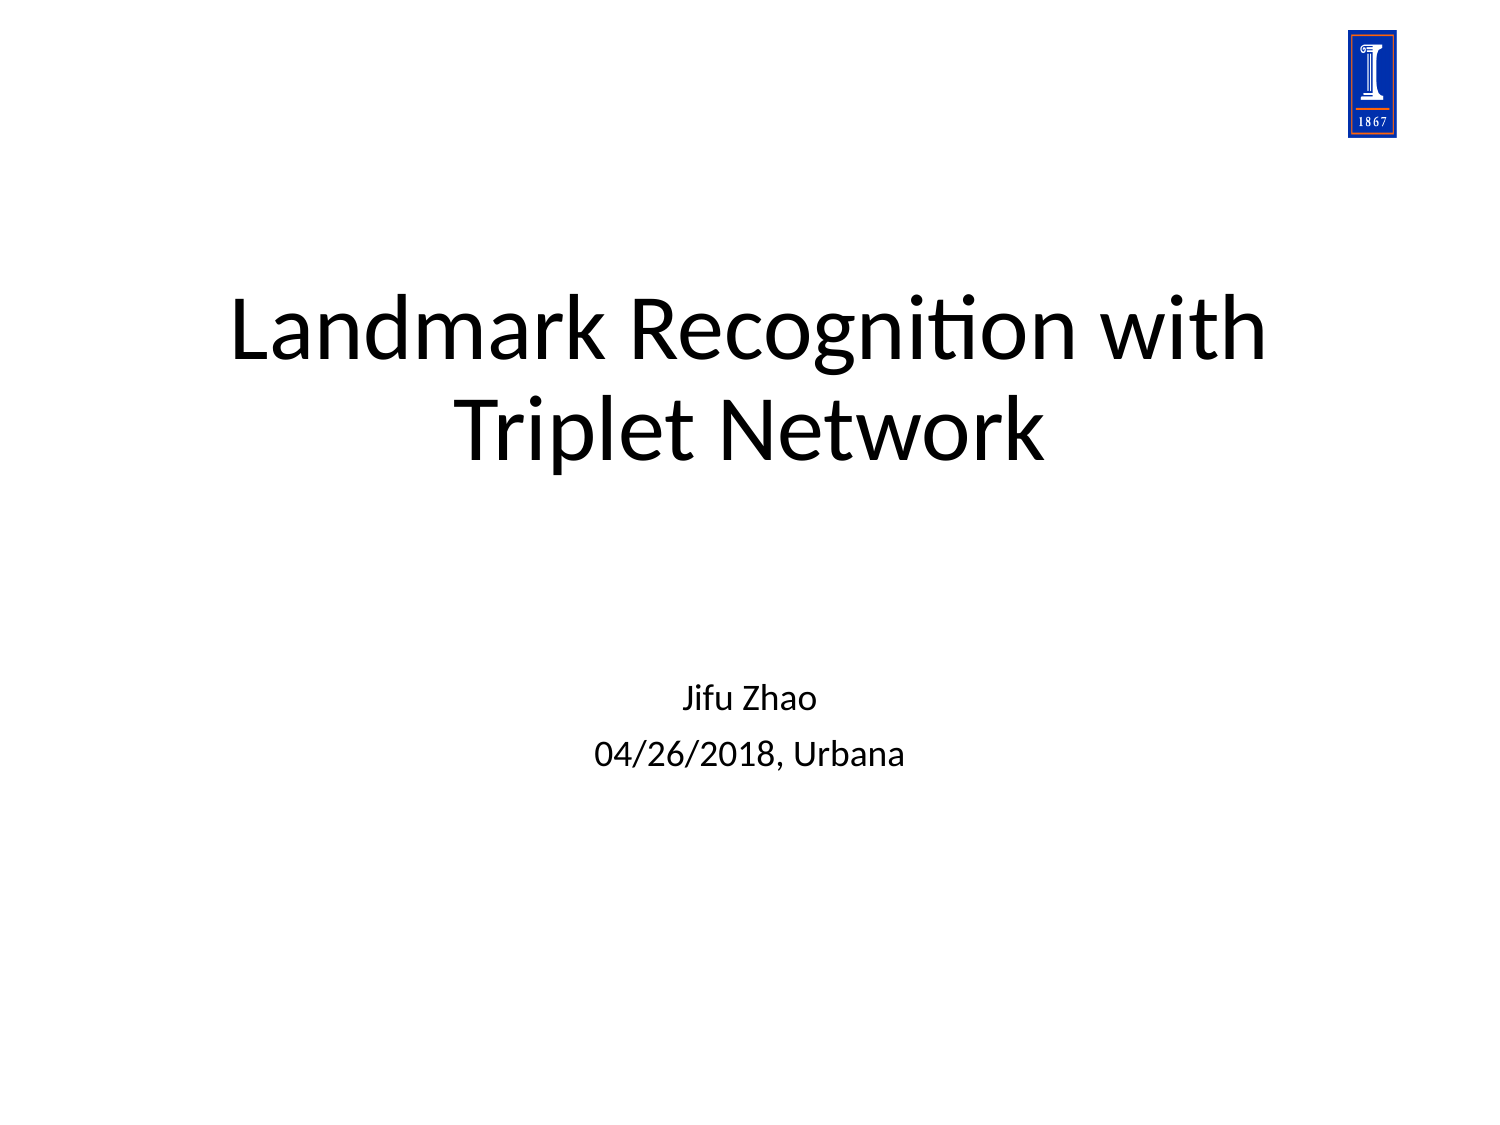

# Landmark Recognition with Triplet Network
Jifu Zhao
04/26/2018, Urbana